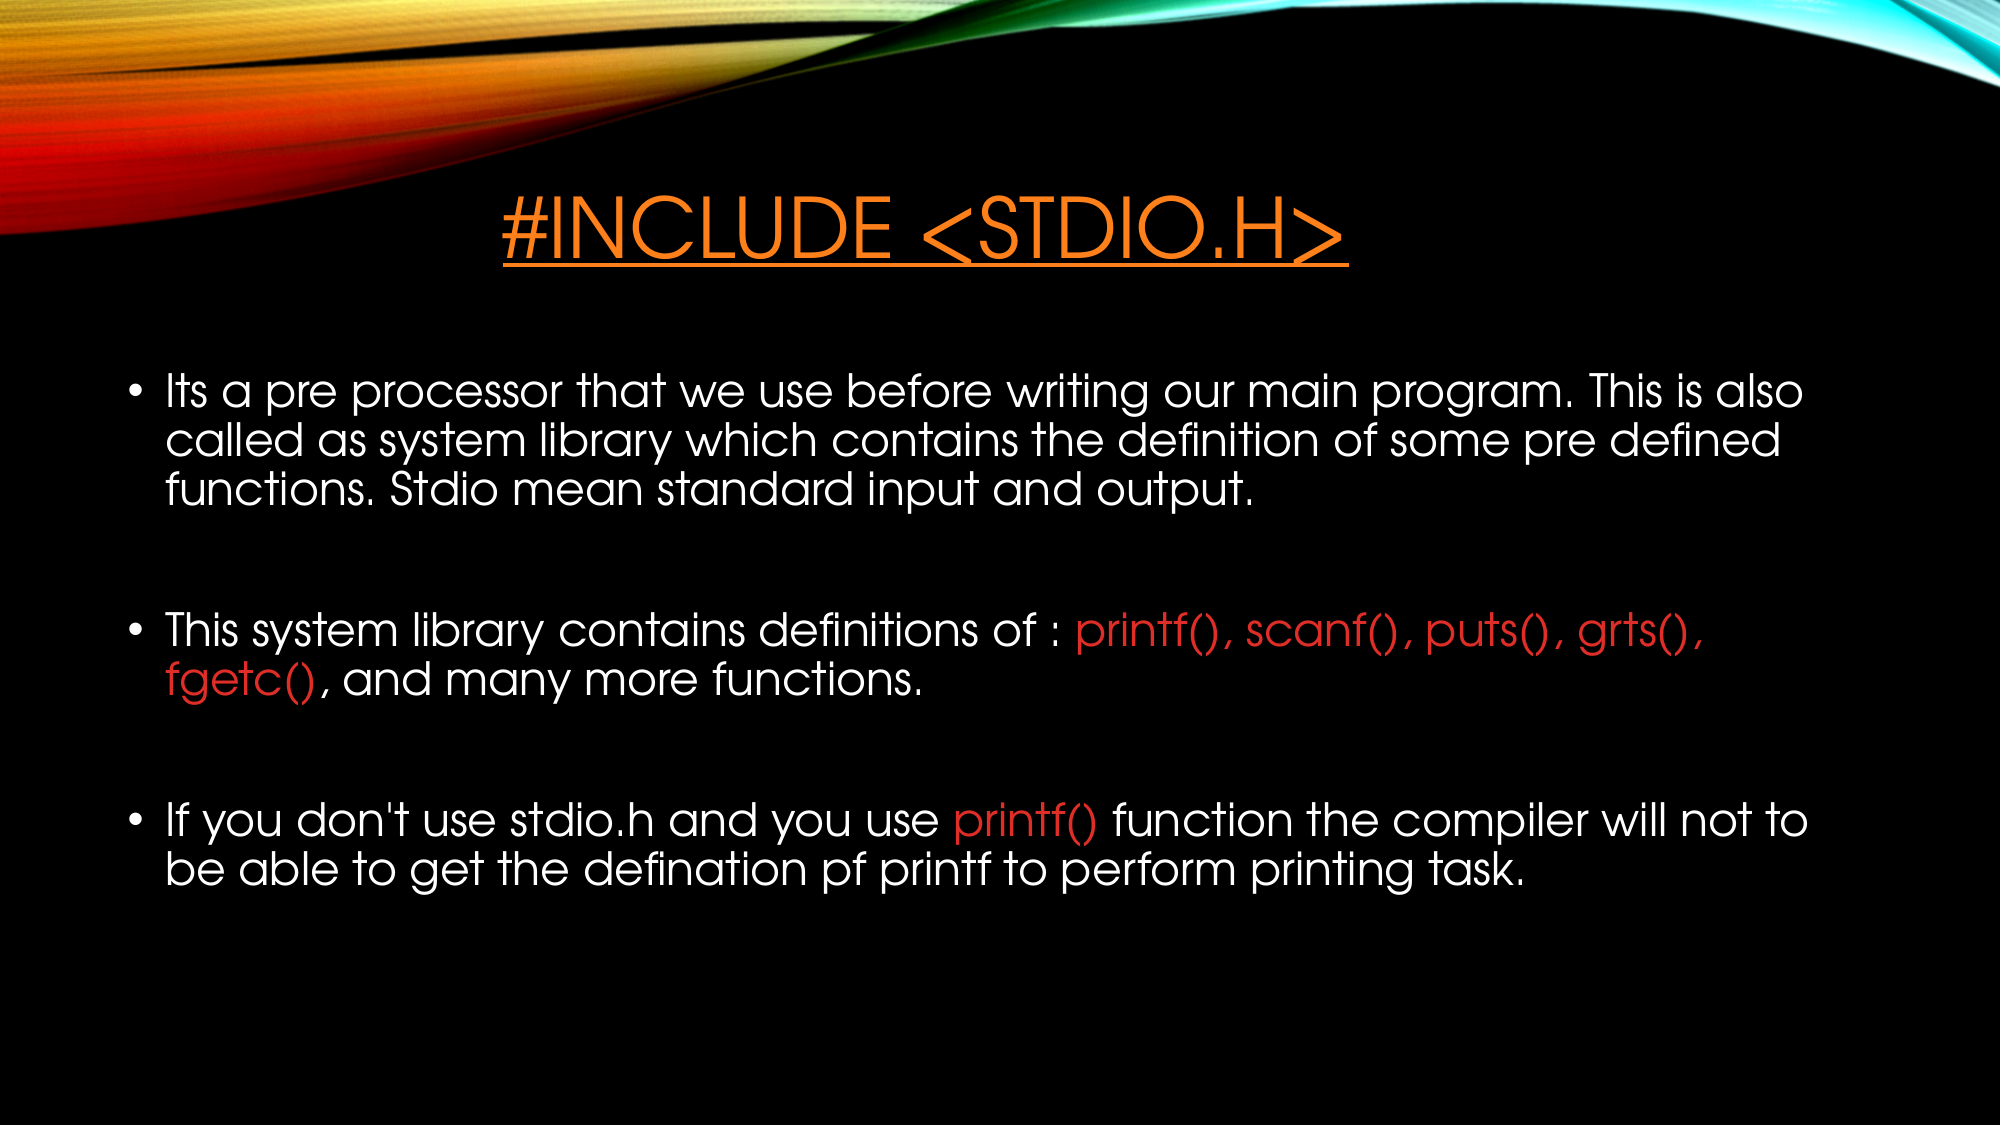

# #include <stdio.h>
Its a pre processor that we use before writing our main program. This is also called as system library which contains the definition of some pre defined functions. Stdio mean standard input and output.

This system library contains definitions of : printf(), scanf(), puts(), grts(), fgetc(), and many more functions.

If you don't use stdio.h and you use printf() function the compiler will not to be able to get the defination pf printf to perform printing task.